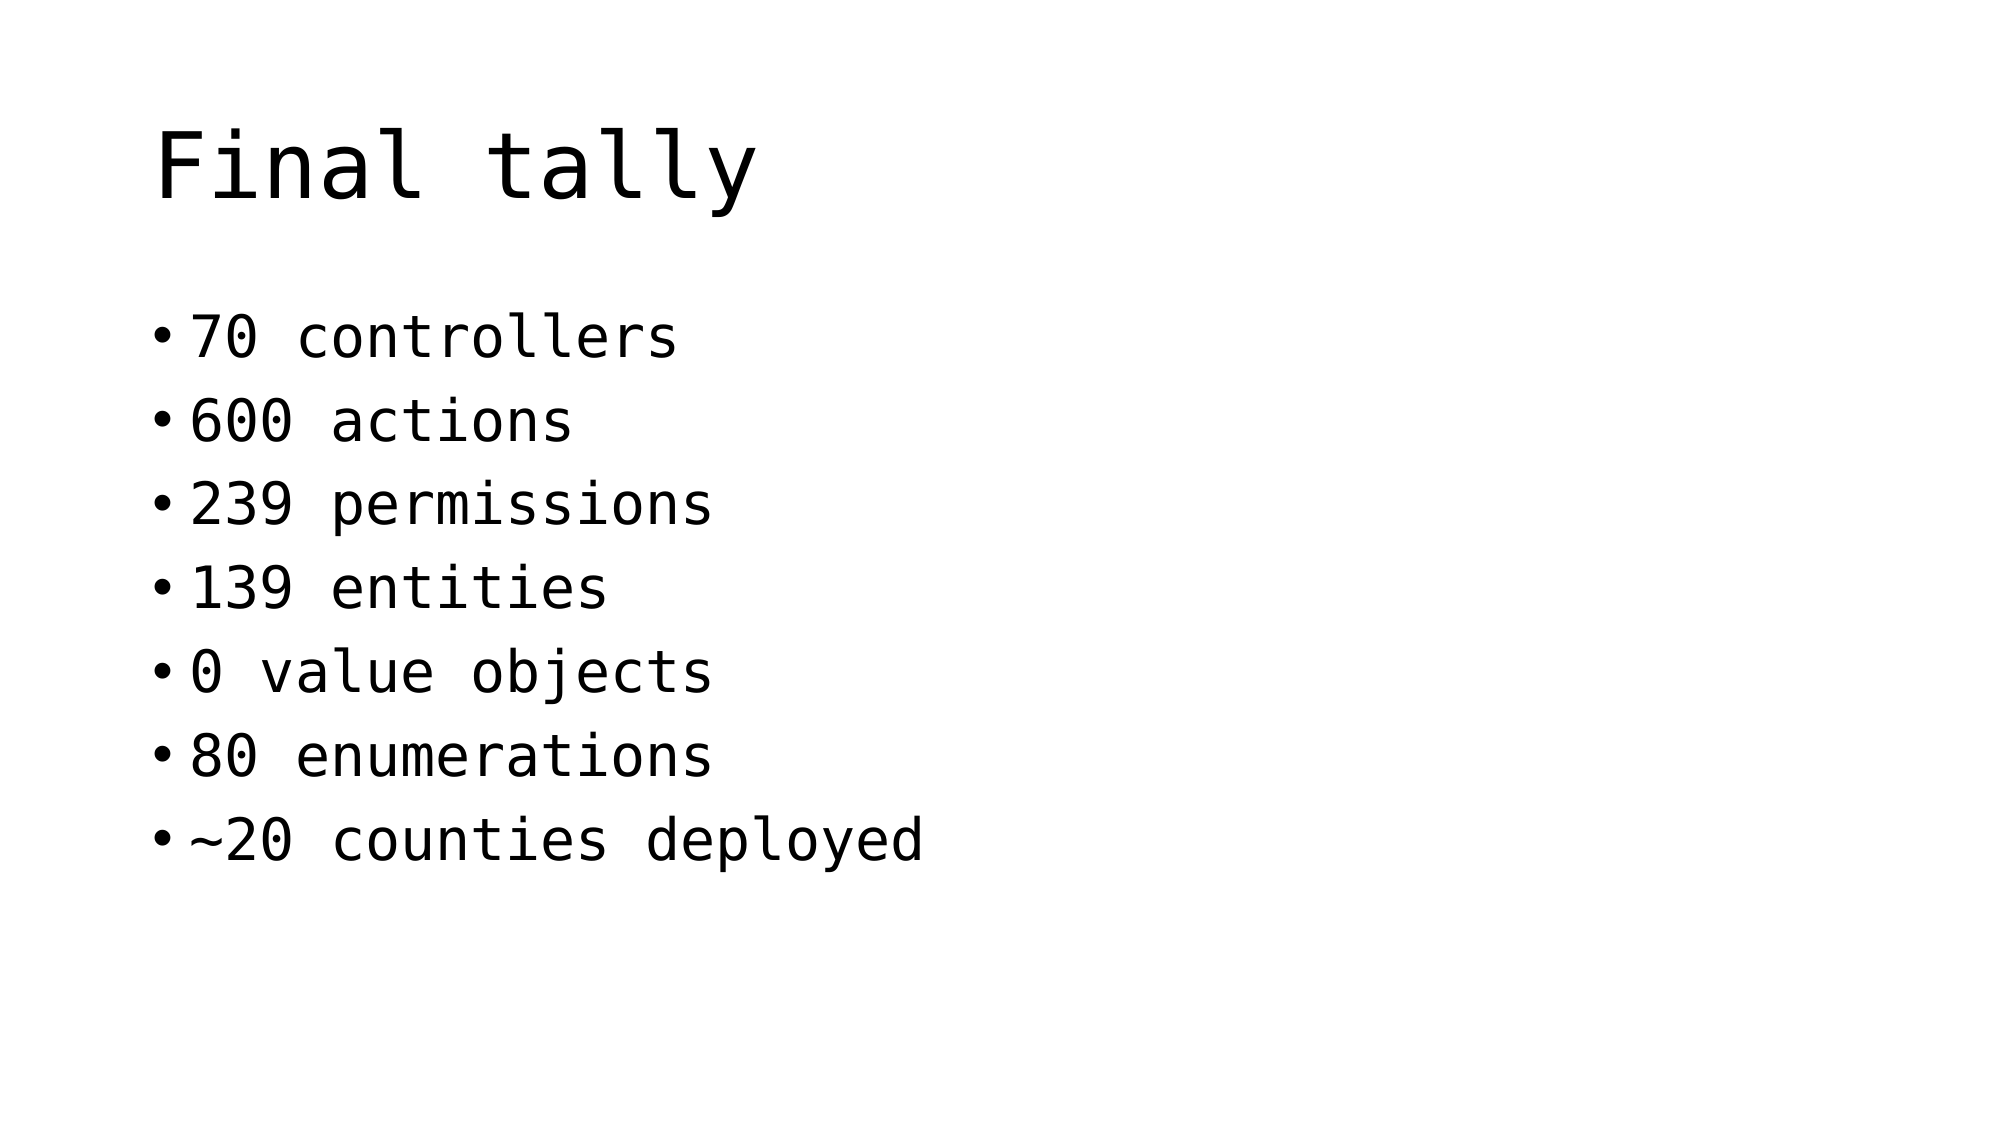

# Final tally
70 controllers
600 actions
239 permissions
139 entities
0 value objects
80 enumerations
~20 counties deployed